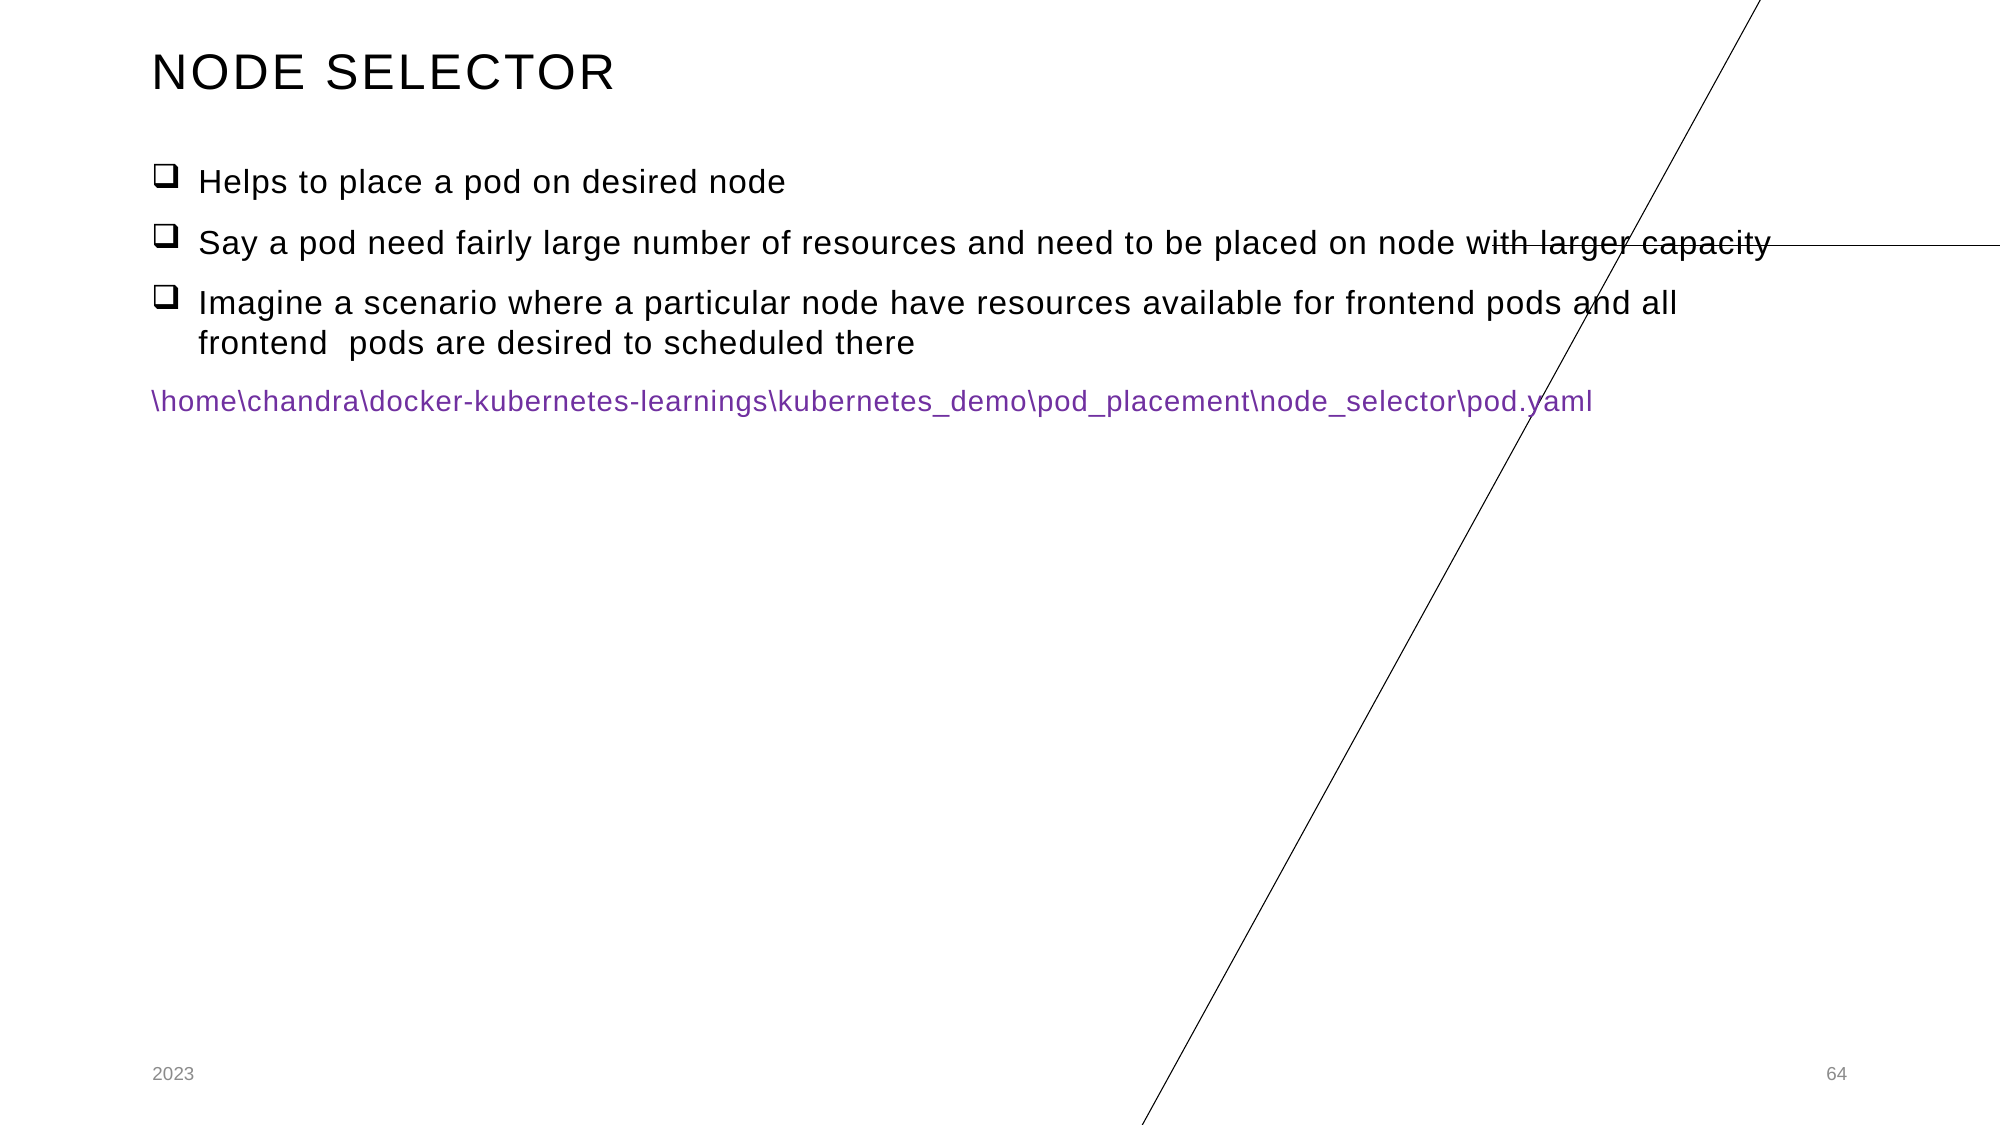

# Node selector
Helps to place a pod on desired node
Say a pod need fairly large number of resources and need to be placed on node with larger capacity
Imagine a scenario where a particular node have resources available for frontend pods and all frontend  pods are desired to scheduled there
\home\chandra\docker-kubernetes-learnings\kubernetes_demo\pod_placement\node_selector\pod.yaml
2023
64